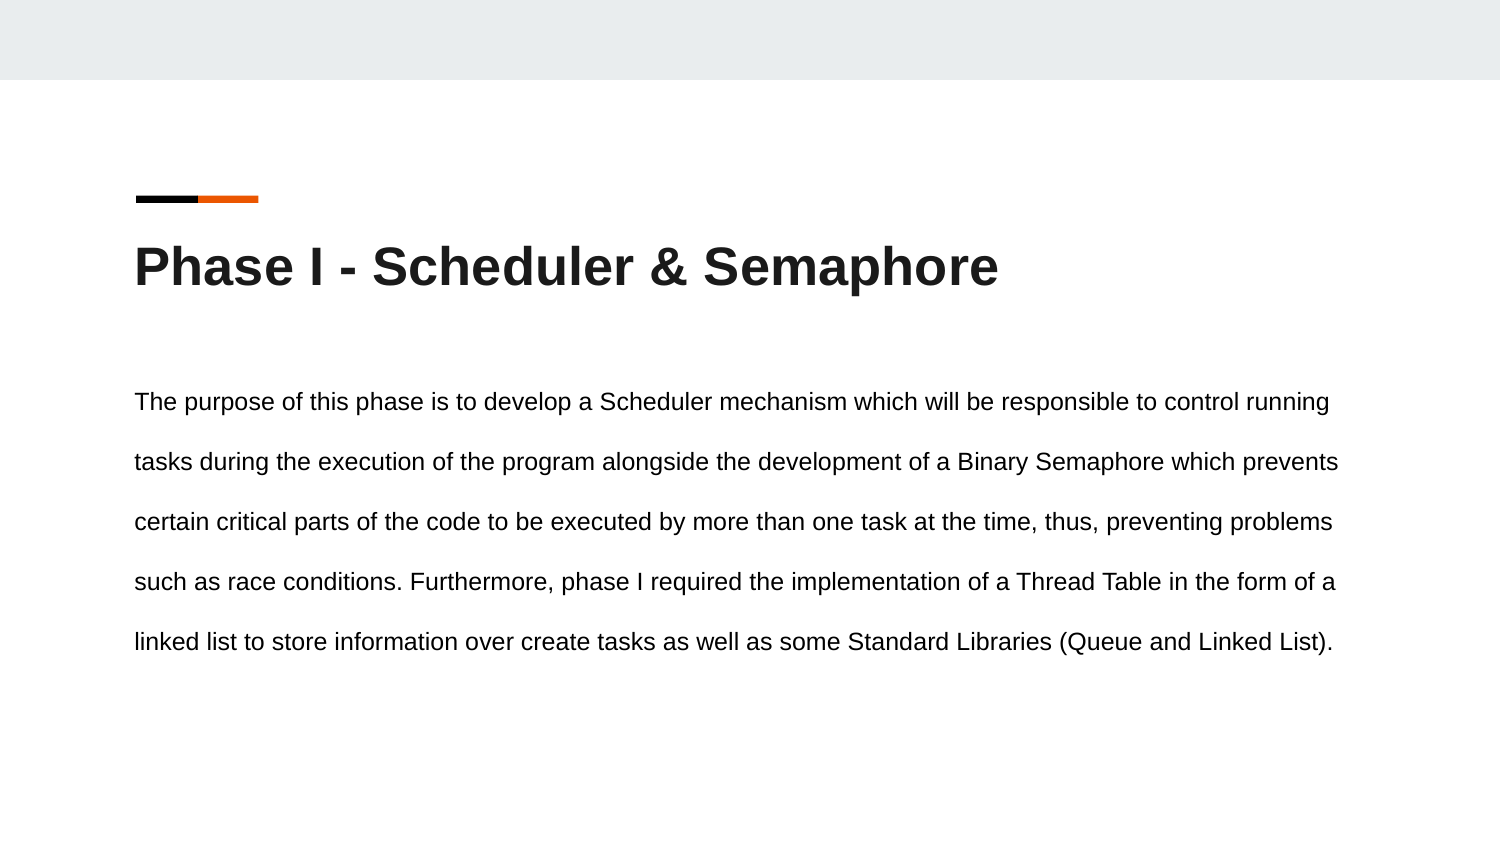

Phase I - Scheduler & Semaphore
The purpose of this phase is to develop a Scheduler mechanism which will be responsible to control running tasks during the execution of the program alongside the development of a Binary Semaphore which prevents certain critical parts of the code to be executed by more than one task at the time, thus, preventing problems such as race conditions. Furthermore, phase I required the implementation of a Thread Table in the form of a linked list to store information over create tasks as well as some Standard Libraries (Queue and Linked List).